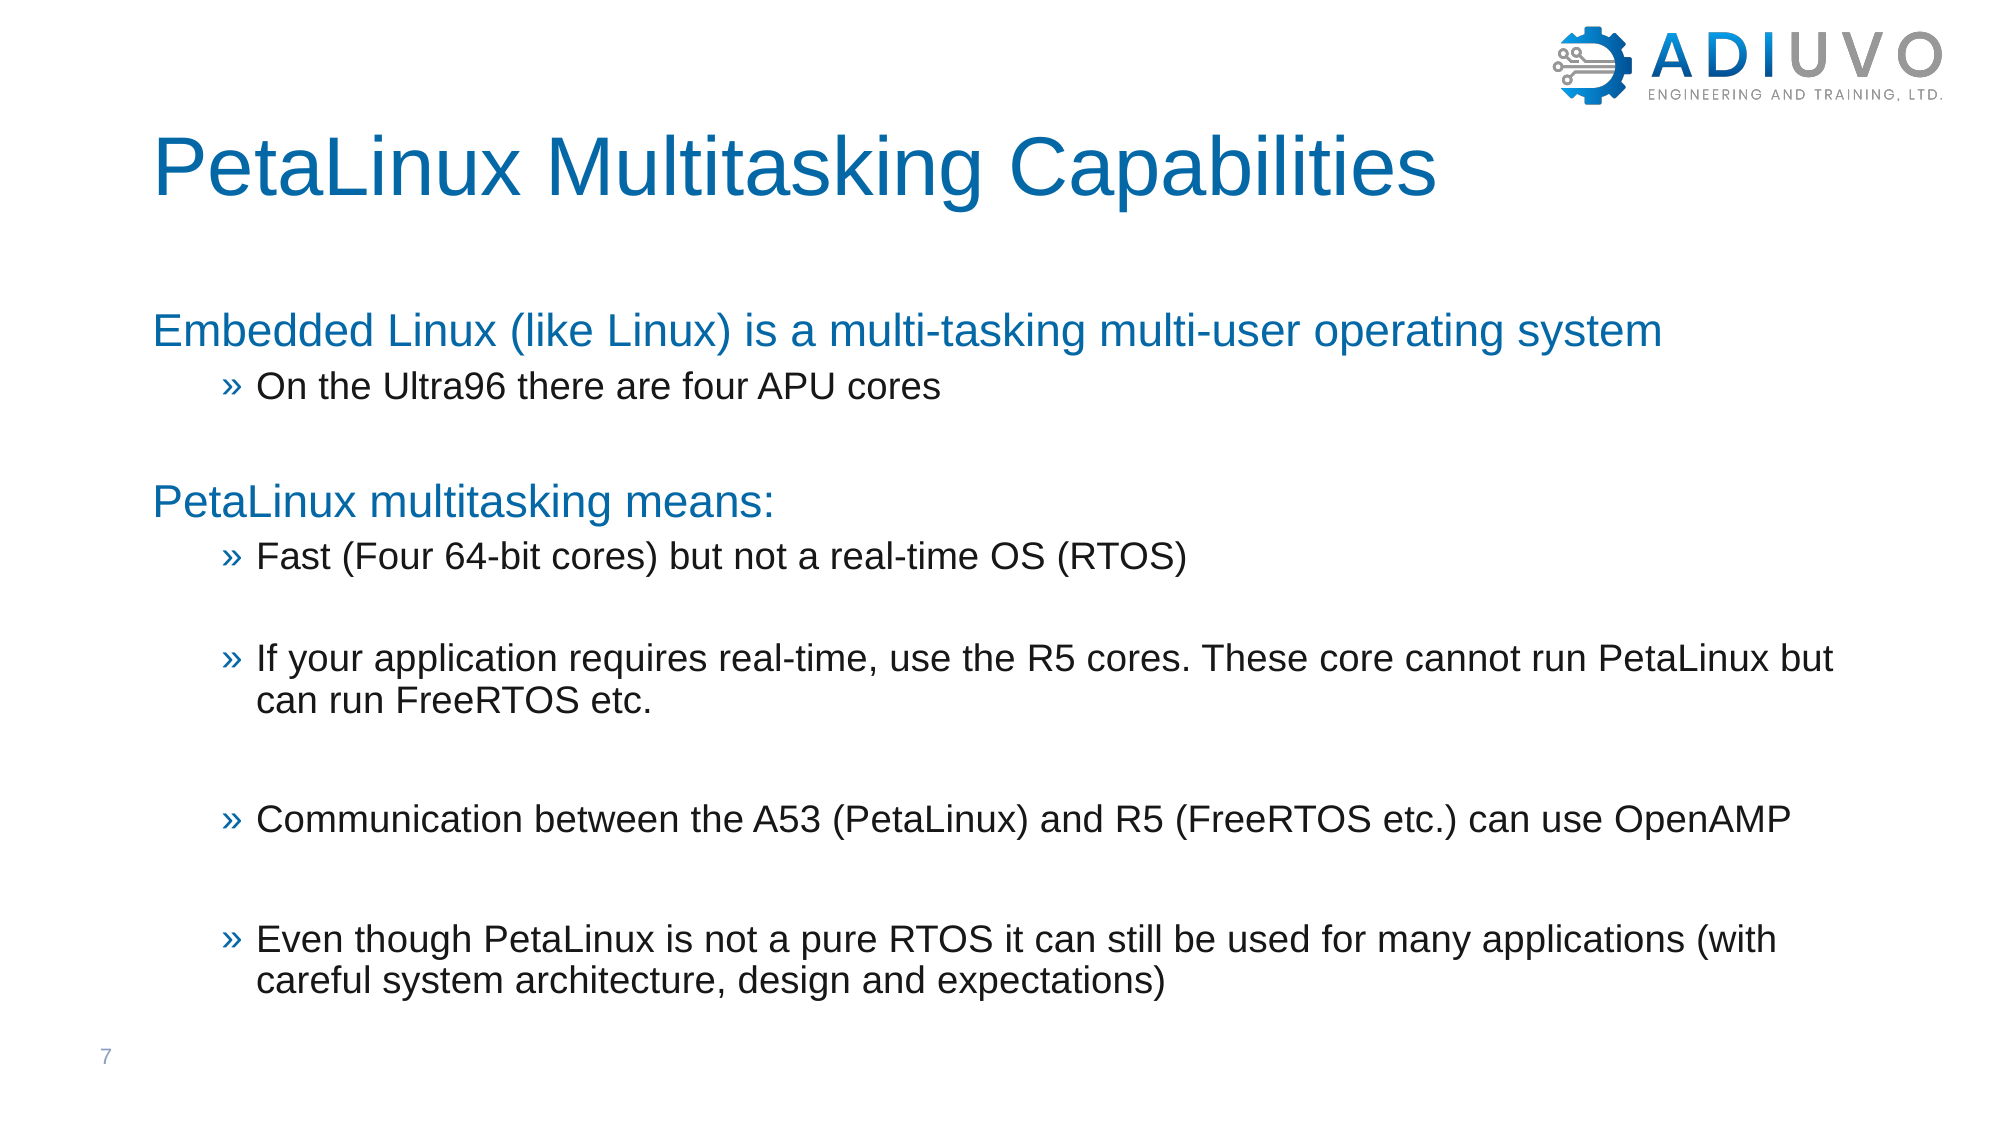

# PetaLinux Multitasking Capabilities
Embedded Linux (like Linux) is a multi-tasking multi-user operating system
On the Ultra96 there are four APU cores

PetaLinux multitasking means:
Fast (Four 64-bit cores) but not a real-time OS (RTOS)

If your application requires real-time, use the R5 cores. These core cannot run PetaLinux but can run FreeRTOS etc.

Communication between the A53 (PetaLinux) and R5 (FreeRTOS etc.) can use OpenAMP

Even though PetaLinux is not a pure RTOS it can still be used for many applications (with careful system architecture, design and expectations)

7